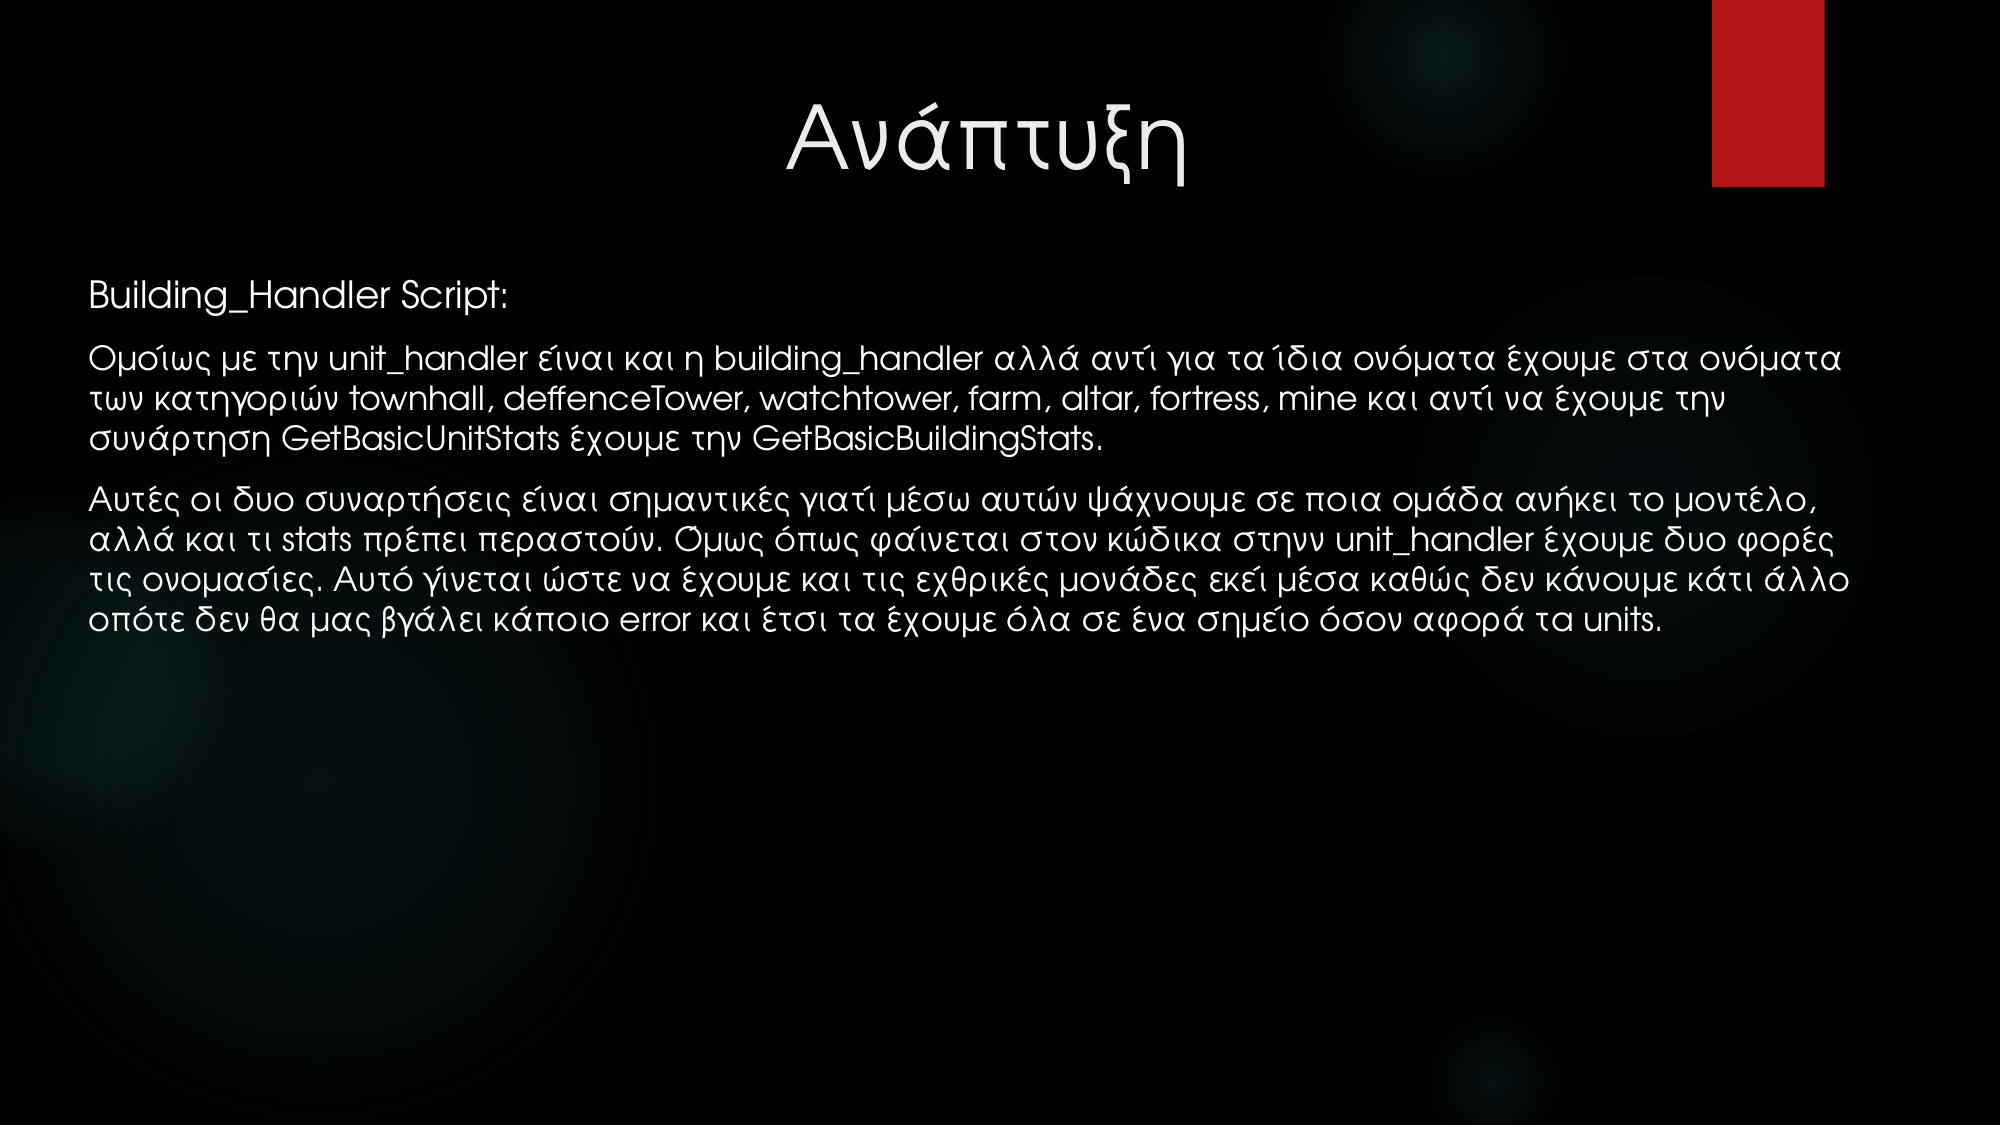

# Ανάπτυξη
Building_Handler Script:
Ομοίως με την unit_handler είναι και η building_handler αλλά αντί για τα ίδια ονόματα έχουμε στα ονόματα των κατηγοριών townhall, deffenceTower, watchtower, farm, altar, fortress, mine και αντί να έχουμε την συνάρτηση GetBasicUnitStats έχουμε την GetBasicBuildingStats.
Αυτές οι δυο συναρτήσεις είναι σημαντικές γιατί μέσω αυτών ψάχνουμε σε ποια ομάδα ανήκει το μοντέλο, αλλά και τι stats πρέπει περαστούν. Όμως όπως φαίνεται στον κώδικα στηνν unit_handler έχουμε δυο φορές τις ονομασίες. Αυτό γίνεται ώστε να έχουμε και τις εχθρικές μονάδες εκεί μέσα καθώς δεν κάνουμε κάτι άλλο οπότε δεν θα μας βγάλει κάποιο error και έτσι τα έχουμε όλα σε ένα σημείο όσον αφορά τa units.